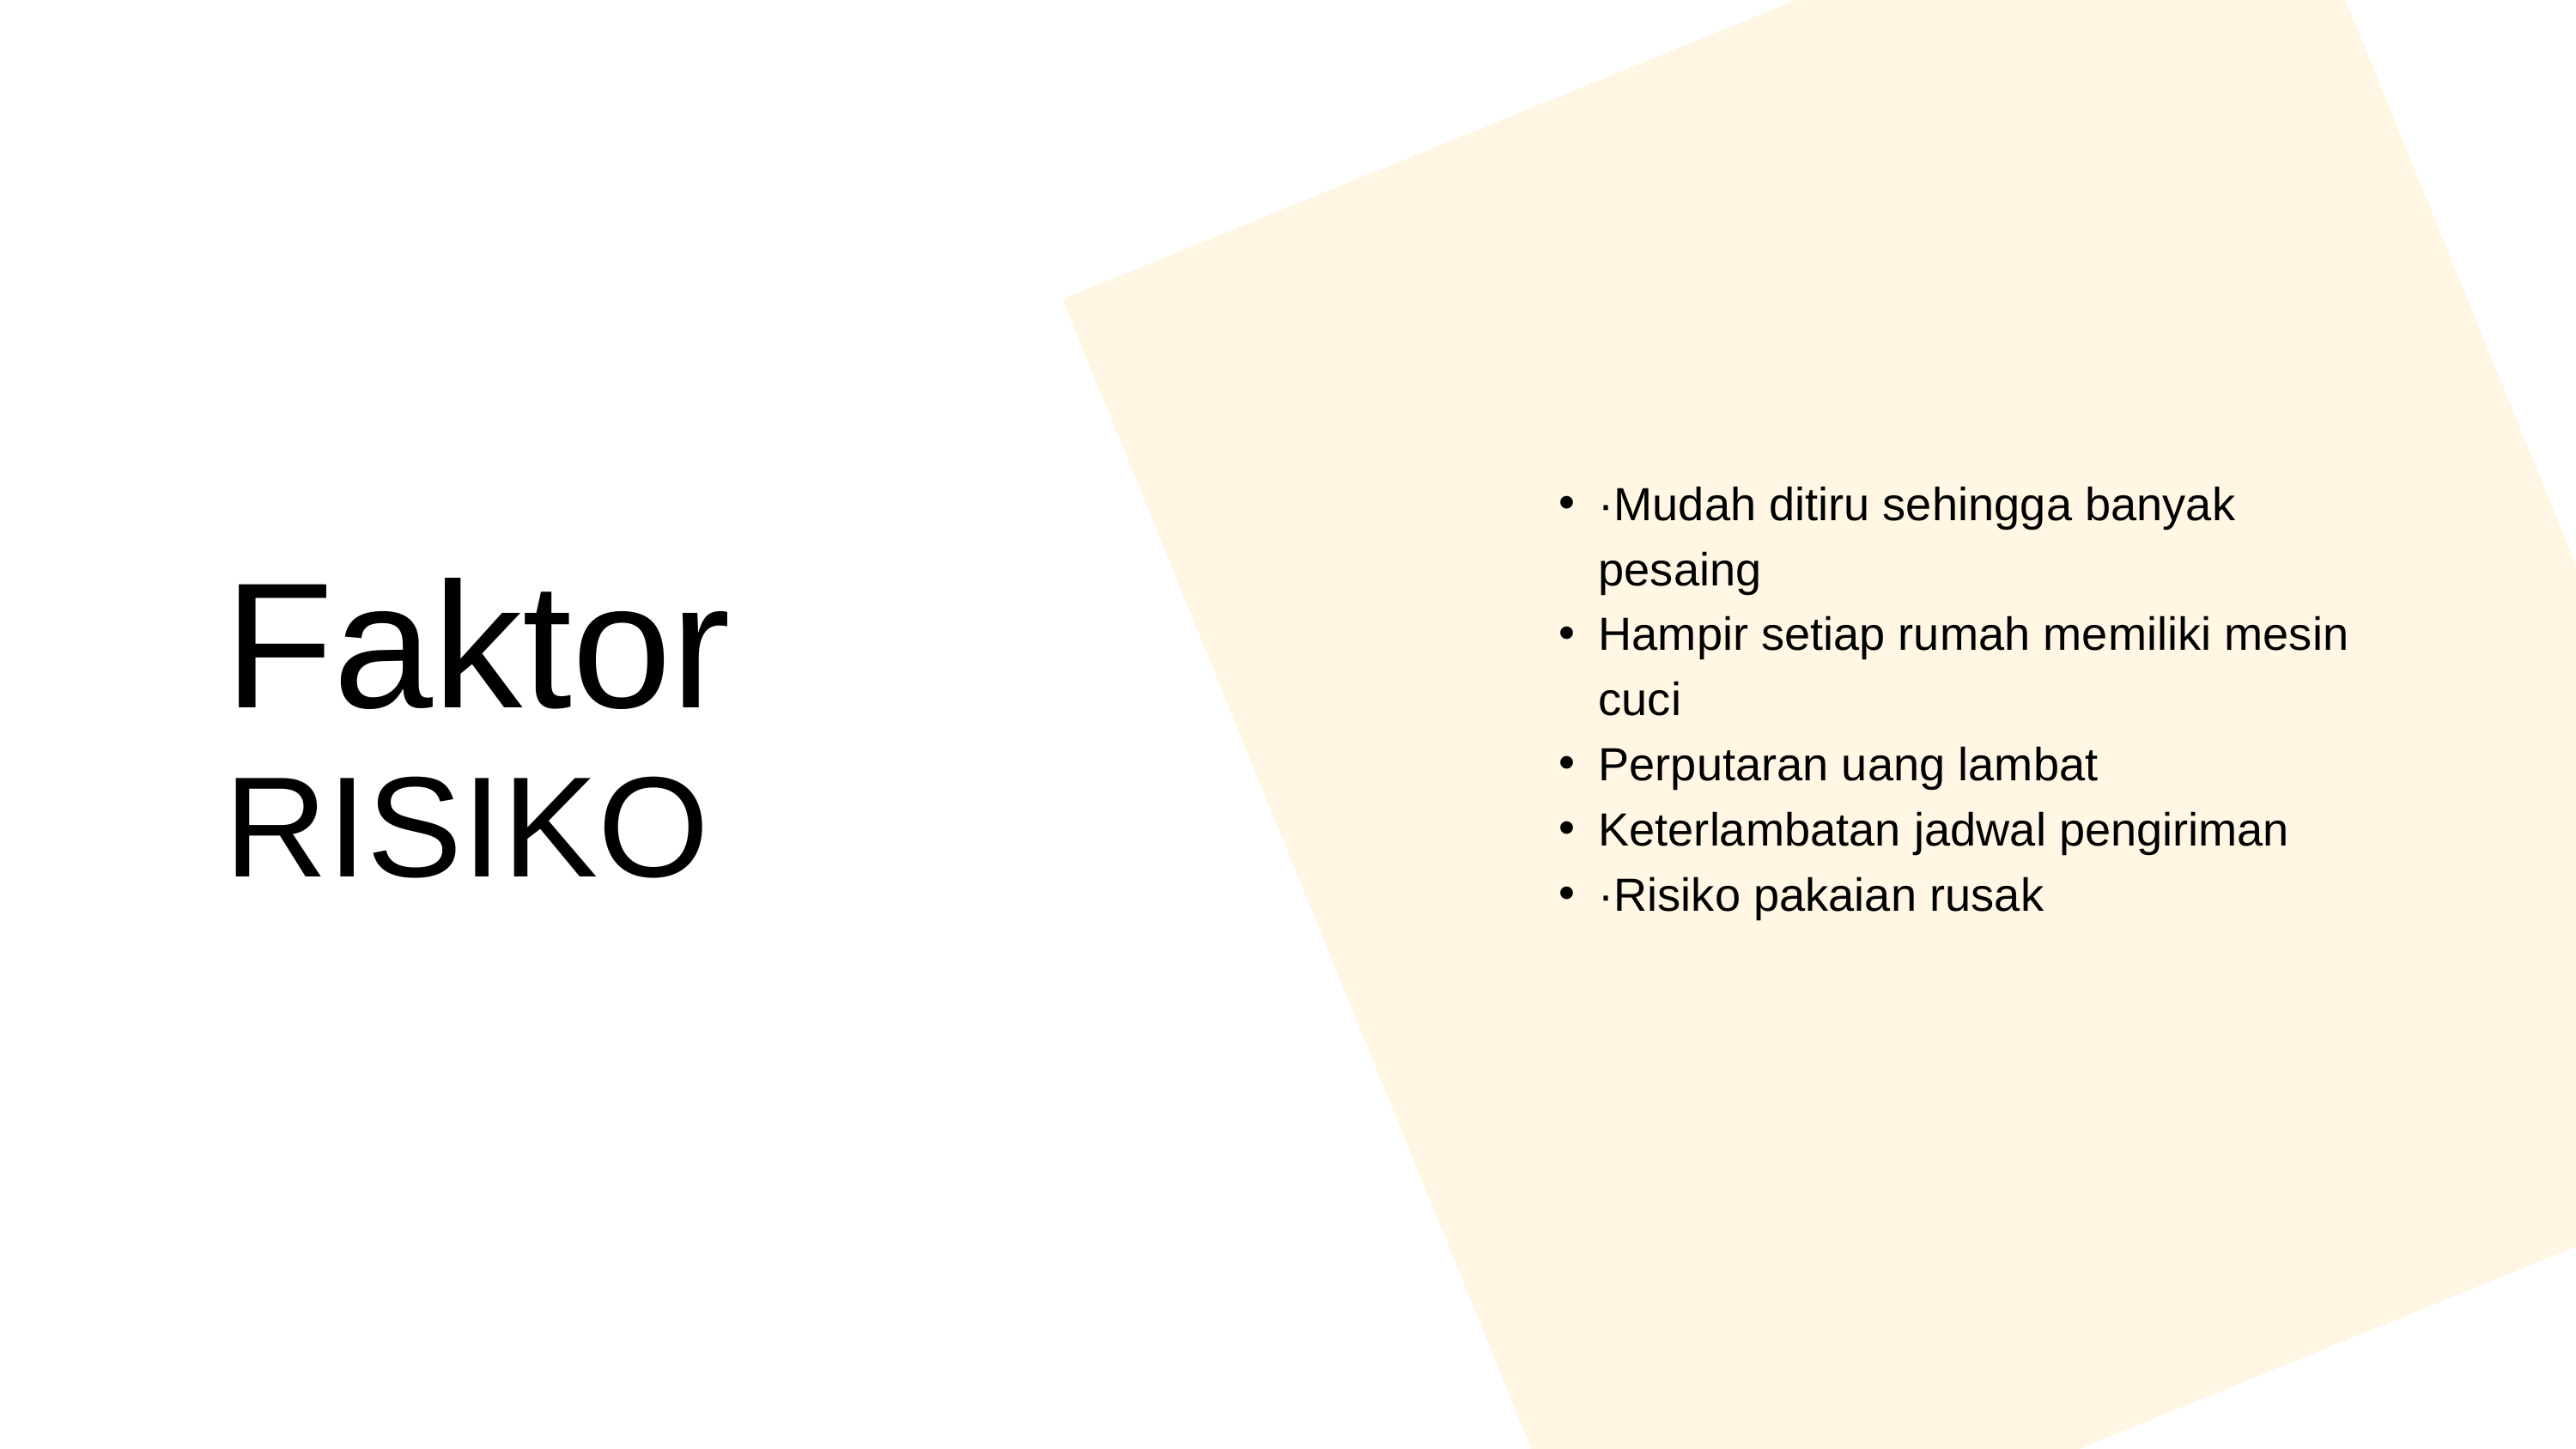

·Mudah ditiru sehingga banyak pesaing
Hampir setiap rumah memiliki mesin cuci
Perputaran uang lambat
Keterlambatan jadwal pengiriman
·Risiko pakaian rusak
Faktor
RISIKO